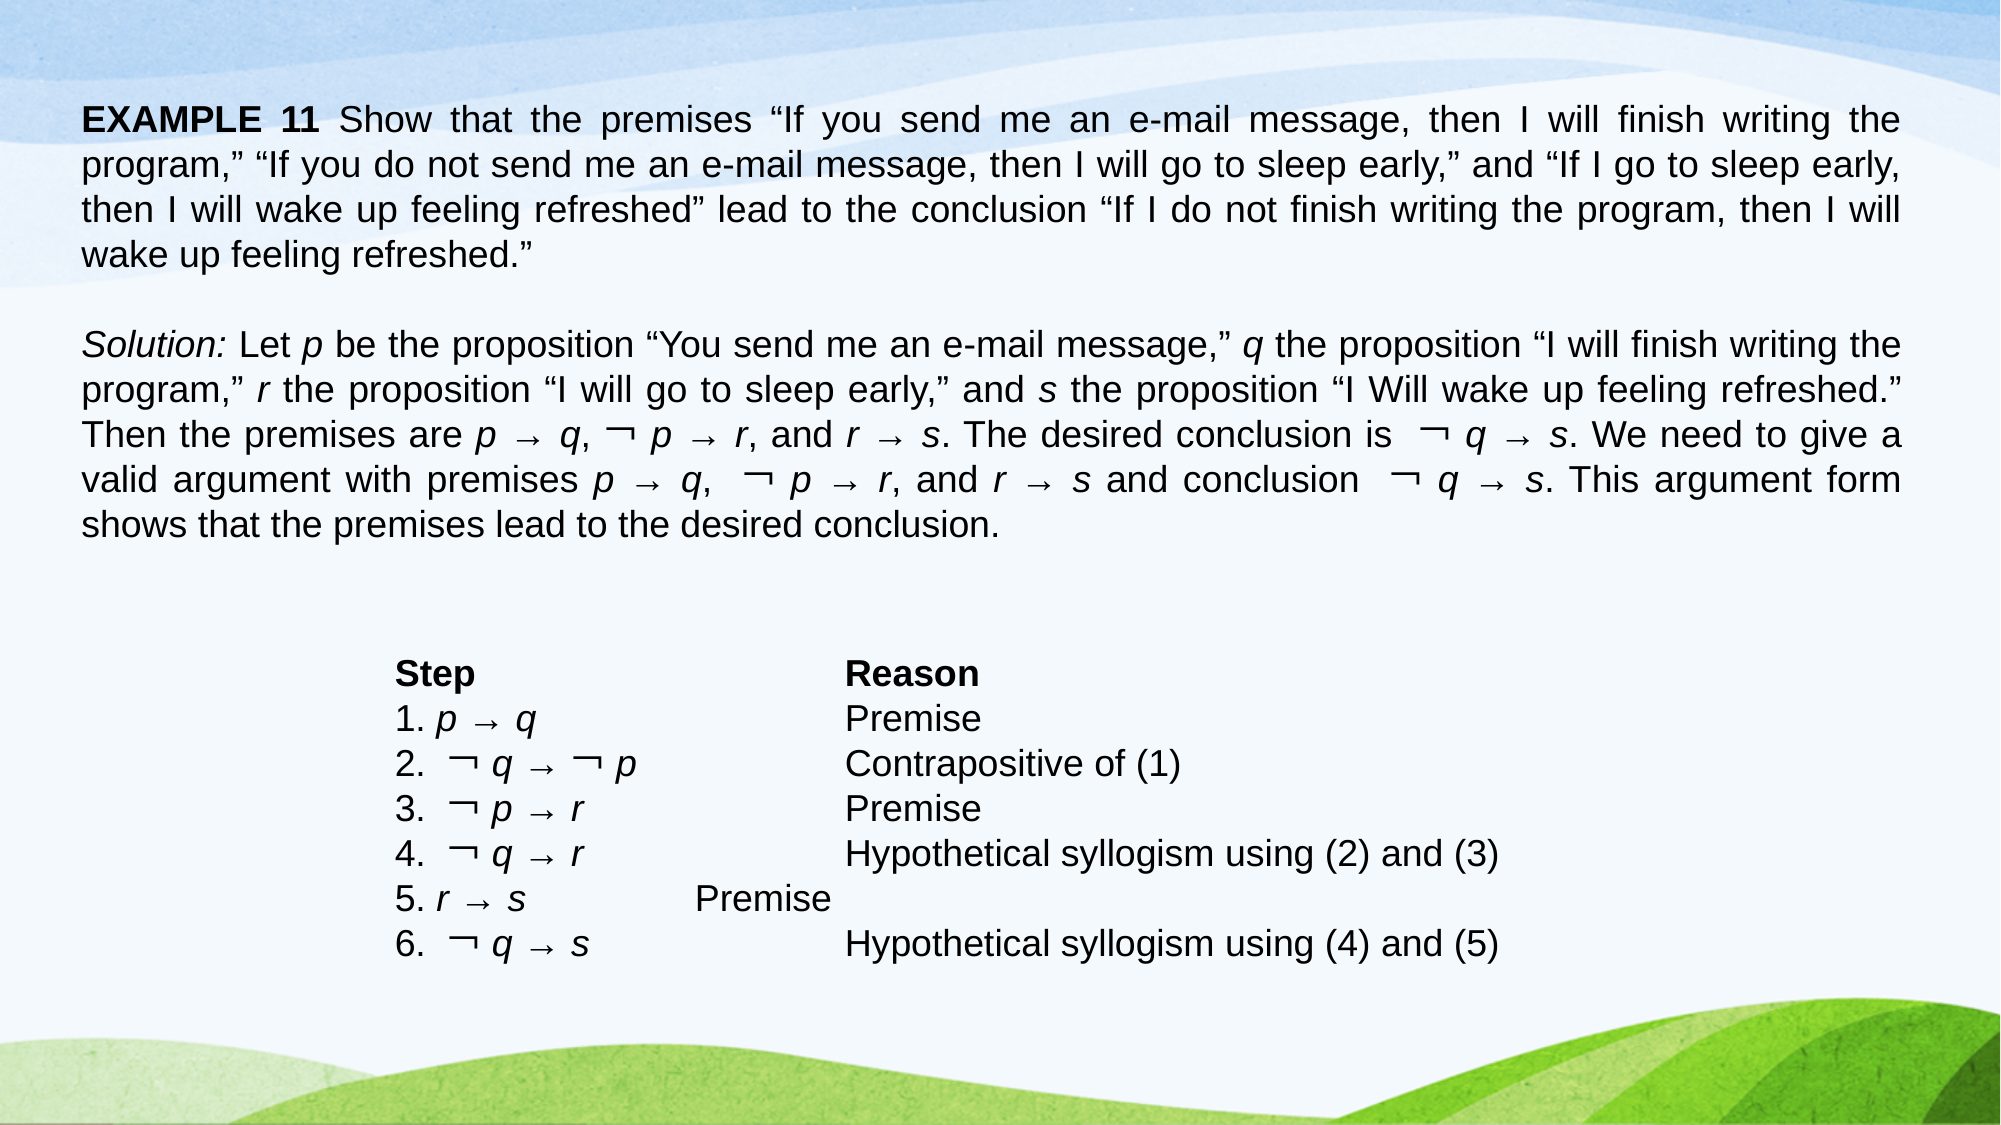

EXAMPLE 11 Show that the premises “If you send me an e-mail message, then I will finish writing the program,” “If you do not send me an e-mail message, then I will go to sleep early,” and “If I go to sleep early, then I will wake up feeling refreshed” lead to the conclusion “If I do not finish writing the program, then I will wake up feeling refreshed.”

Solution: Let p be the proposition “You send me an e-mail message,” q the proposition “I will finish writing the program,” r the proposition “I will go to sleep early,” and s the proposition “I Will wake up feeling refreshed.” Then the premises are p → q,￢p → r, and r → s. The desired conclusion is ￢q → s. We need to give a valid argument with premises p → q, ￢p → r, and r → s and conclusion ￢q → s. This argument form shows that the premises lead to the desired conclusion.
Step 			Reason
1. p → q 		Premise
2. ￢q →￢p 		Contrapositive of (1)
3. ￢p → r 		Premise
4. ￢q → r 		Hypothetical syllogism using (2) and (3)
5. r → s 		Premise
6. ￢q → s 		Hypothetical syllogism using (4) and (5)